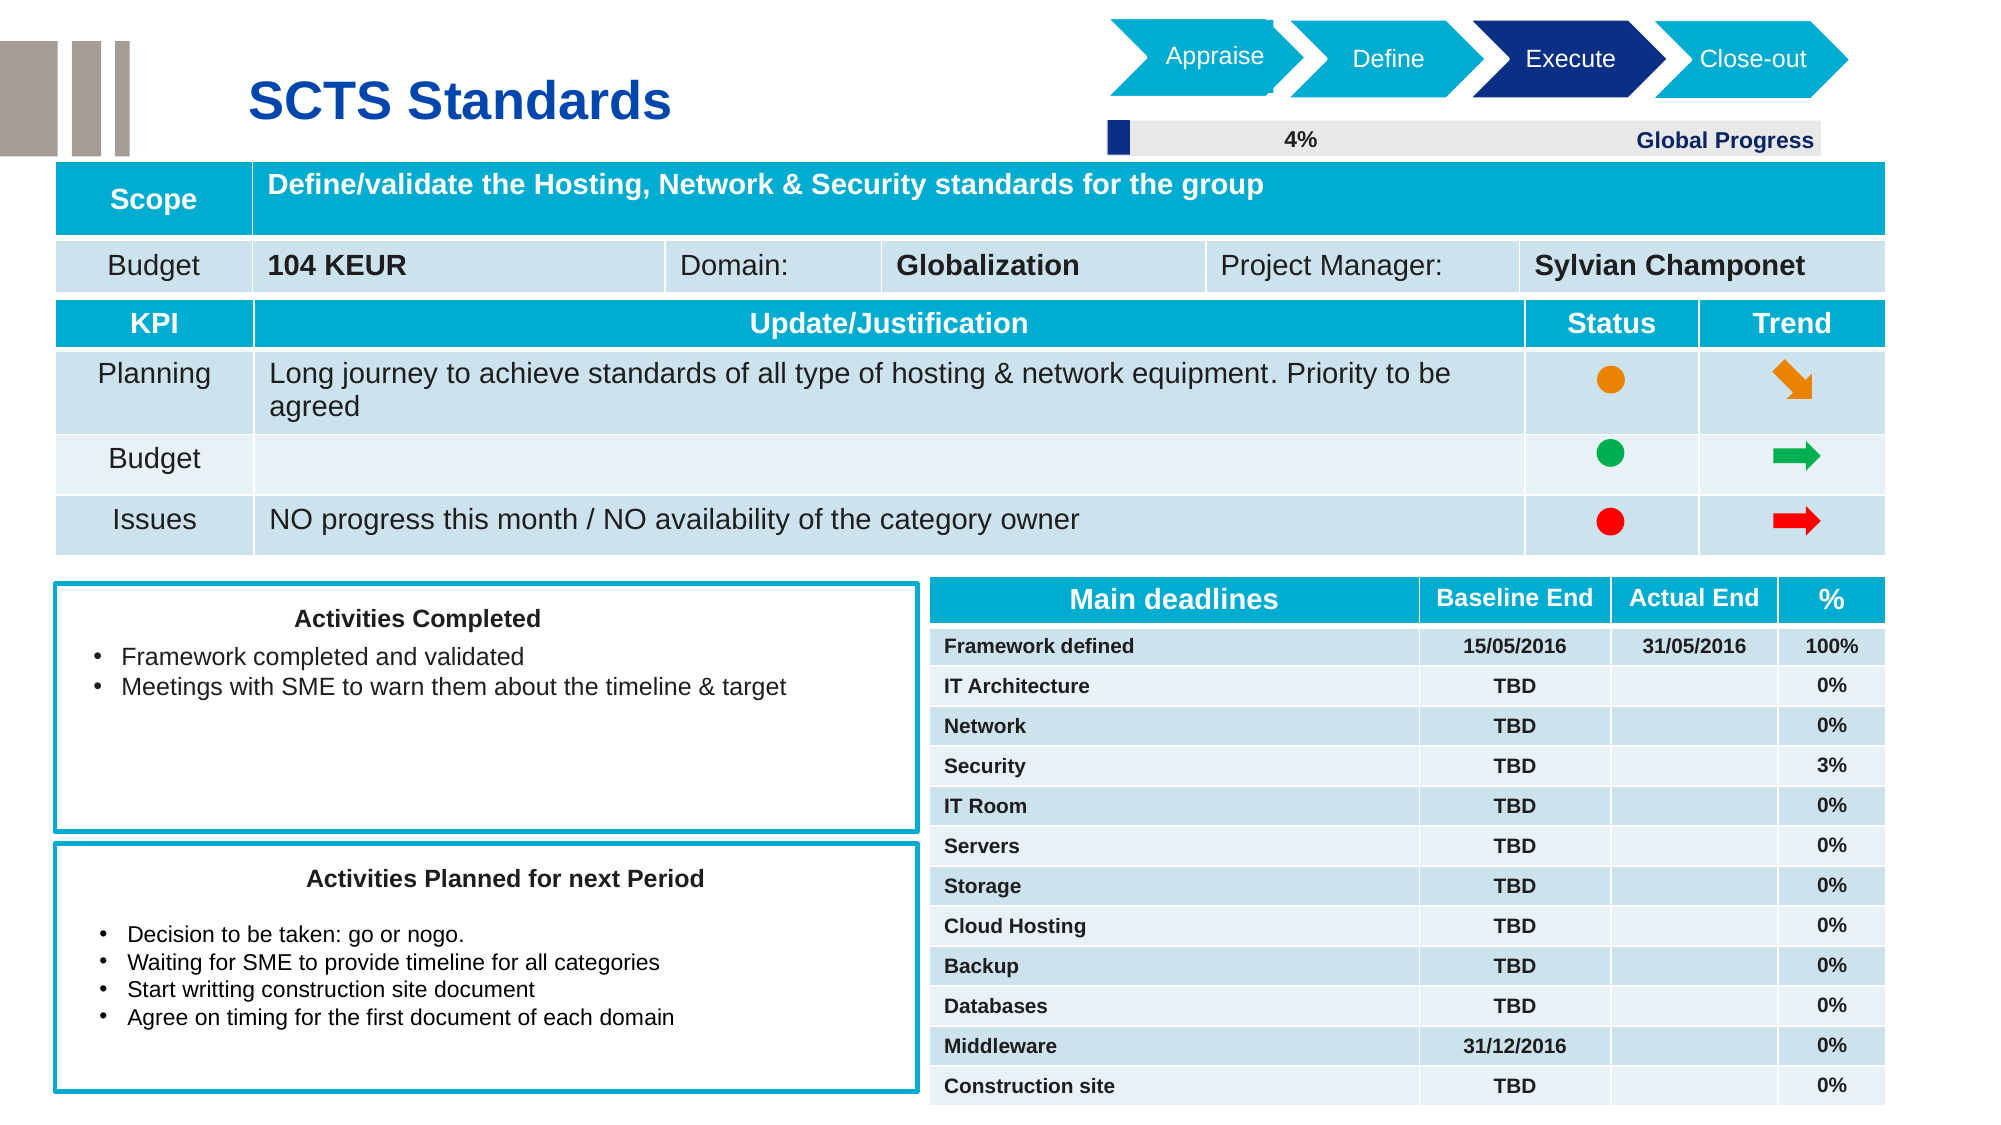

Appraise

Define

Execute

Close-out
SCTS Standards
4%
Global Progress

| Scope | Define/validate the Hosting, Network & Security standards for the group |  |  |  |  |
| --- | --- | --- | --- | --- | --- |
| Budget | 104 KEUR | Domain: | Globalization | Project Manager: | Sylvian Champonet |
| KPI | Update/Justification | Status | Trend |
| --- | --- | --- | --- |
| Planning | Long journey to achieve standards of all type of hosting & network equipment. Priority to be agreed |  |  |
| Budget |  |  |  |
| Issues | NO progress this month / NO availability of the category owner |  |  |

| Main deadlines | Baseline End | Actual End | % |
| --- | --- | --- | --- |
| Framework defined | 15/05/2016 | 31/05/2016 | 100% |
| IT Architecture | TBD |  | 0% |
| Network | TBD |  | 0% |
| Security | TBD |  | 3% |
| IT Room | TBD |  | 0% |
| Servers | TBD |  | 0% |
| Storage | TBD |  | 0% |
| Cloud Hosting | TBD |  | 0% |
| Backup | TBD |  | 0% |
| Databases | TBD |  | 0% |
| Middleware | 31/12/2016 |  | 0% |
| Construction site | TBD |  | 0% |

Activities Completed
Framework completed and validated
Meetings with SME to warn them about the timeline & target

Activities Planned for next Period
Decision to be taken: go or nogo.
Waiting for SME to provide timeline for all categories
Start writting construction site document
Agree on timing for the first document of each domain

69